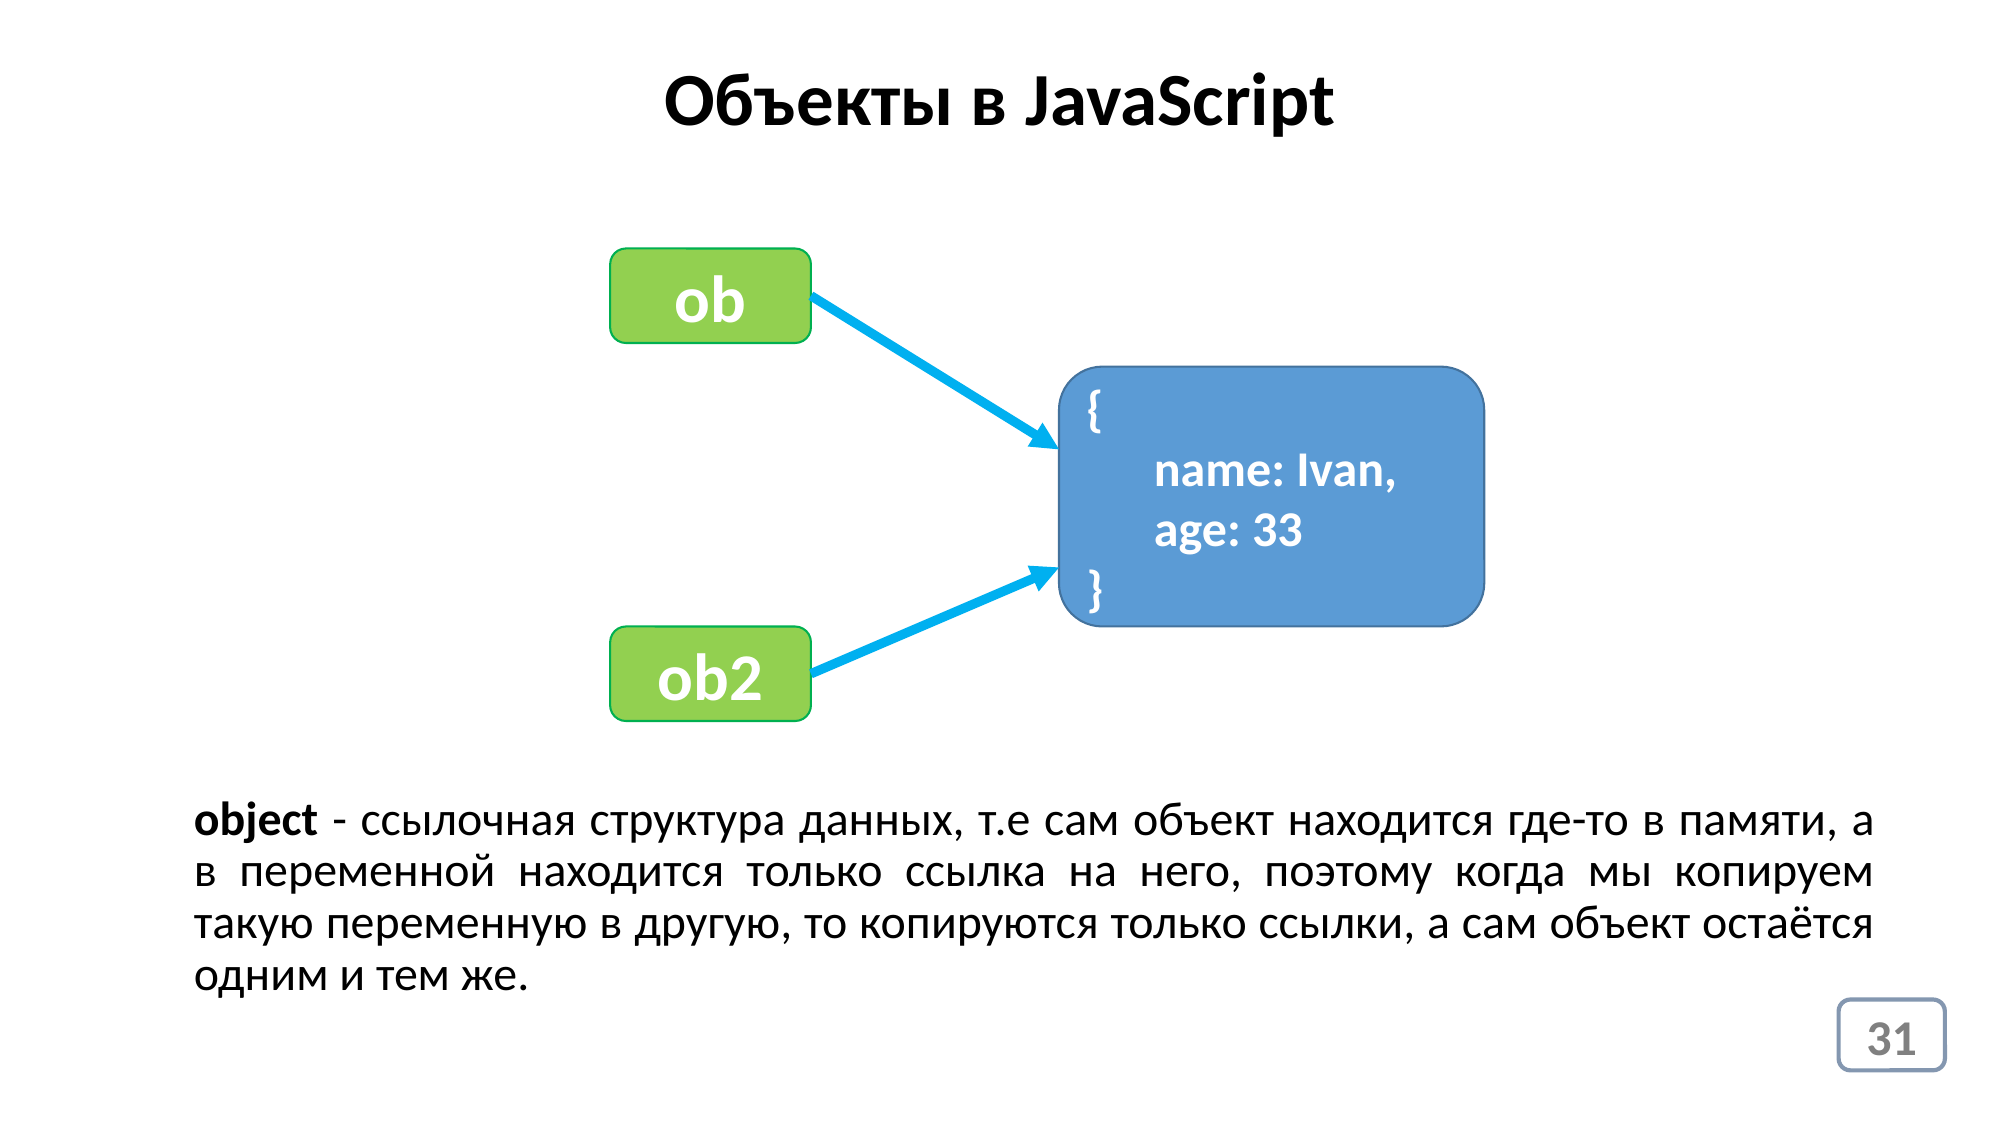

Объекты в JavaScript
ob
{
      name: Ivan,
      age: 33
}
ob2
# object - ссылочная структура данных, т.е сам объект находится где-то в памяти, а в переменной находится только ссылка на него, поэтому когда мы копируем такую переменную в другую, то копируются только ссылки, а сам объект остаётся одним и тем же.
31